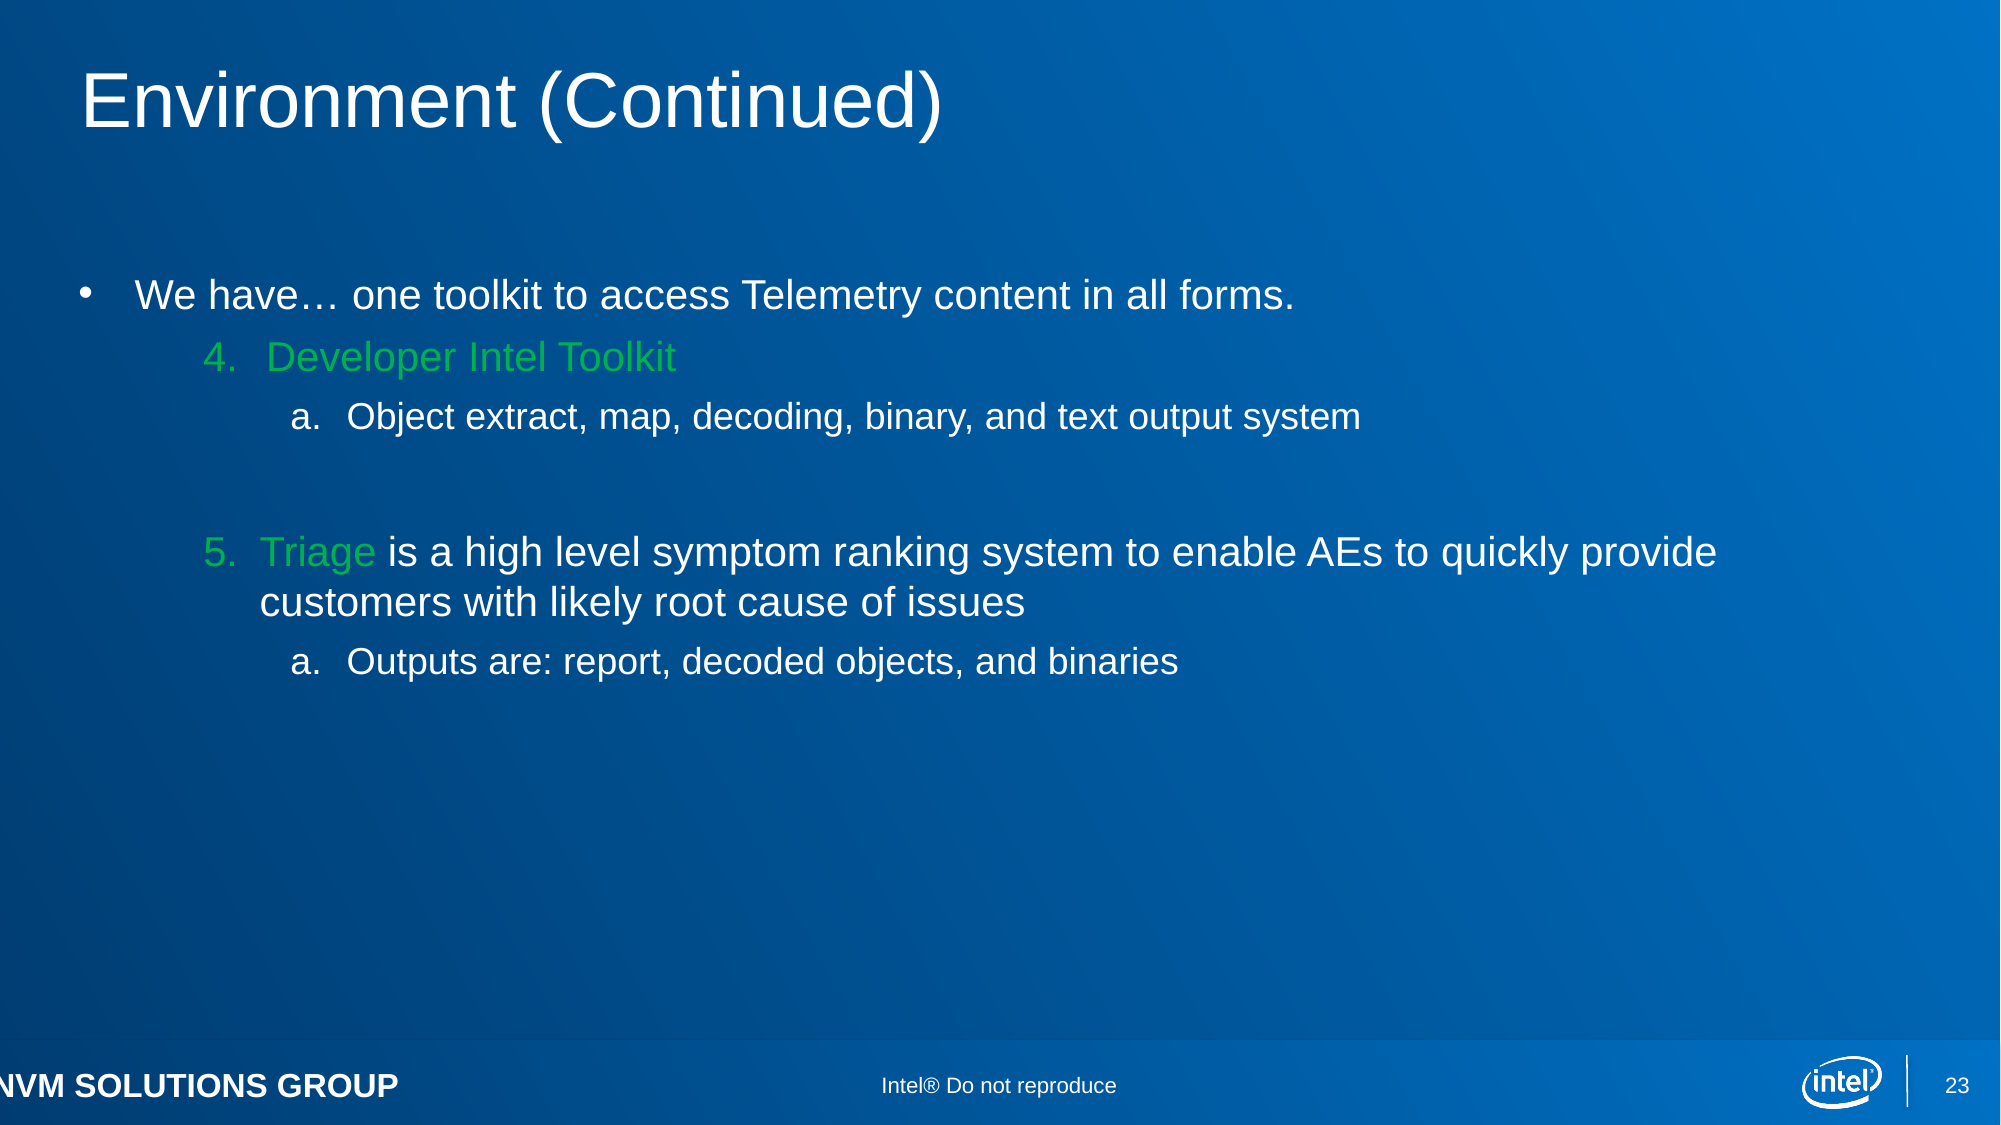

# Environment (Continued)
We have… one toolkit to access Telemetry content in all forms.
Developer Intel Toolkit
Object extract, map, decoding, binary, and text output system

Triage is a high level symptom ranking system to enable AEs to quickly provide customers with likely root cause of issues
Outputs are: report, decoded objects, and binaries

23